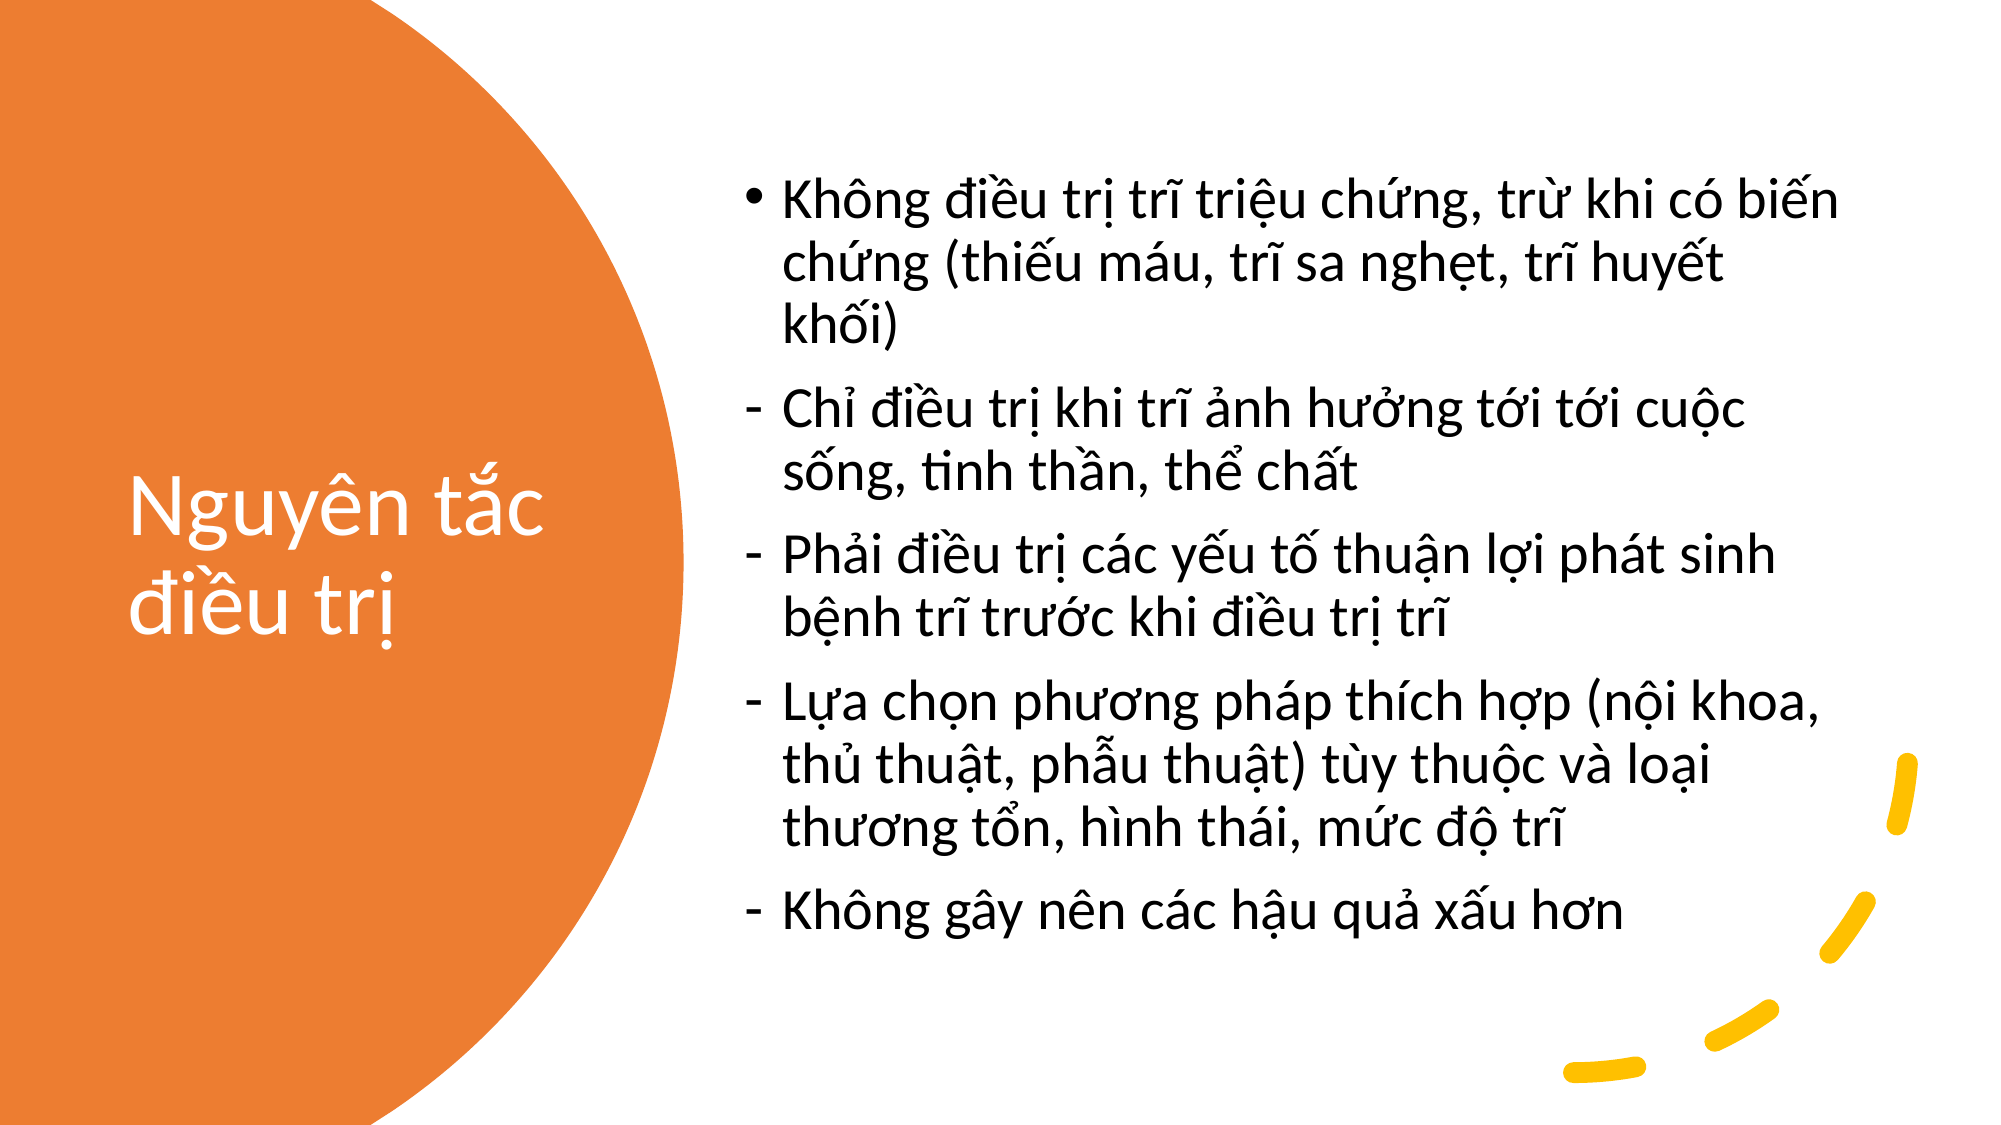

Không điều trị trĩ triệu chứng, trừ khi có biến chứng (thiếu máu, trĩ sa nghẹt, trĩ huyết khối)
Chỉ điều trị khi trĩ ảnh hưởng tới tới cuộc sống, tinh thần, thể chất
Phải điều trị các yếu tố thuận lợi phát sinh bệnh trĩ trước khi điều trị trĩ
Lựa chọn phương pháp thích hợp (nội khoa, thủ thuật, phẫu thuật) tùy thuộc và loại thương tổn, hình thái, mức độ trĩ
Không gây nên các hậu quả xấu hơn
# Nguyên tắc điều trị